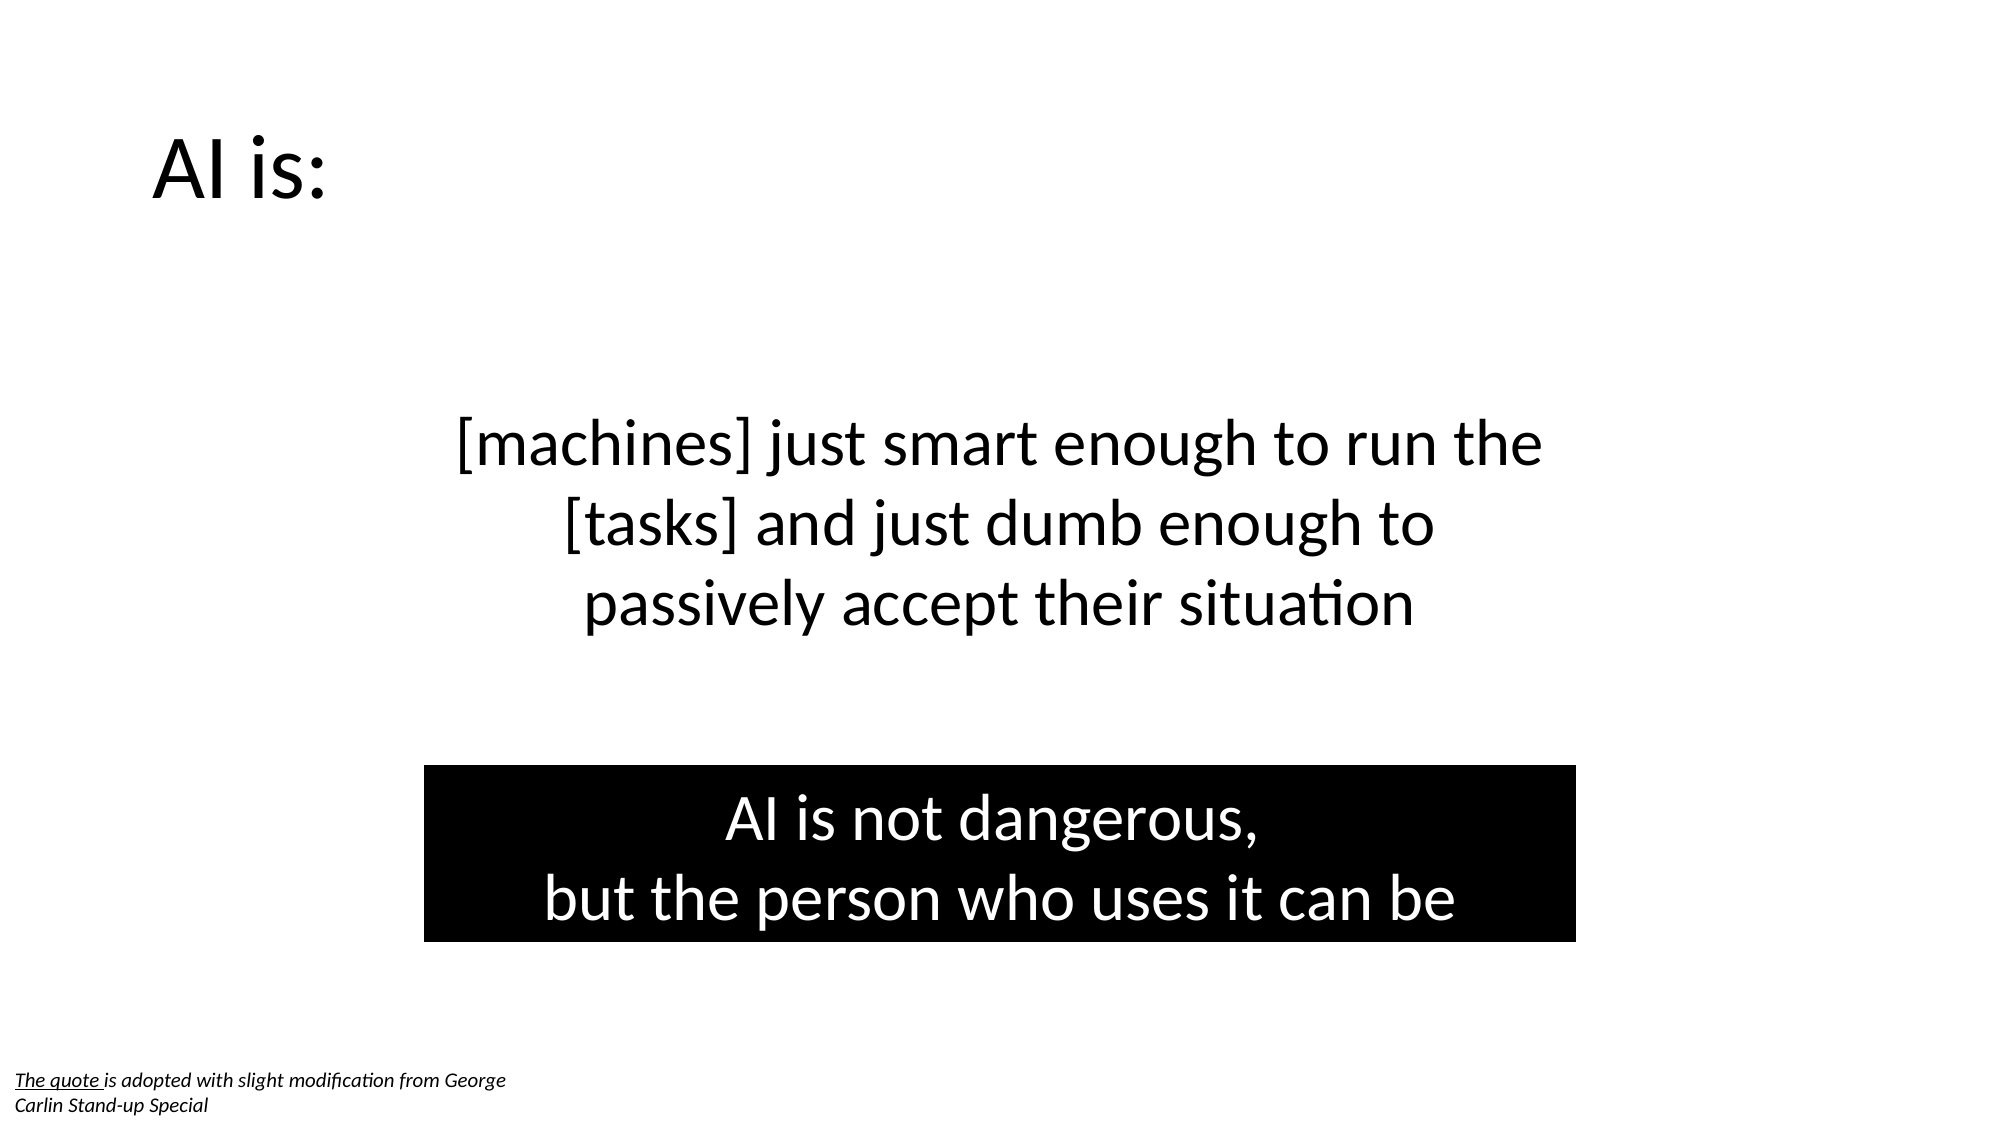

# AI is:
[machines] just smart enough to run the [tasks] and just dumb enough to passively accept their situation
AI is not dangerous,
but the person who uses it can be
The quote is adopted with slight modification from George Carlin Stand-up Special